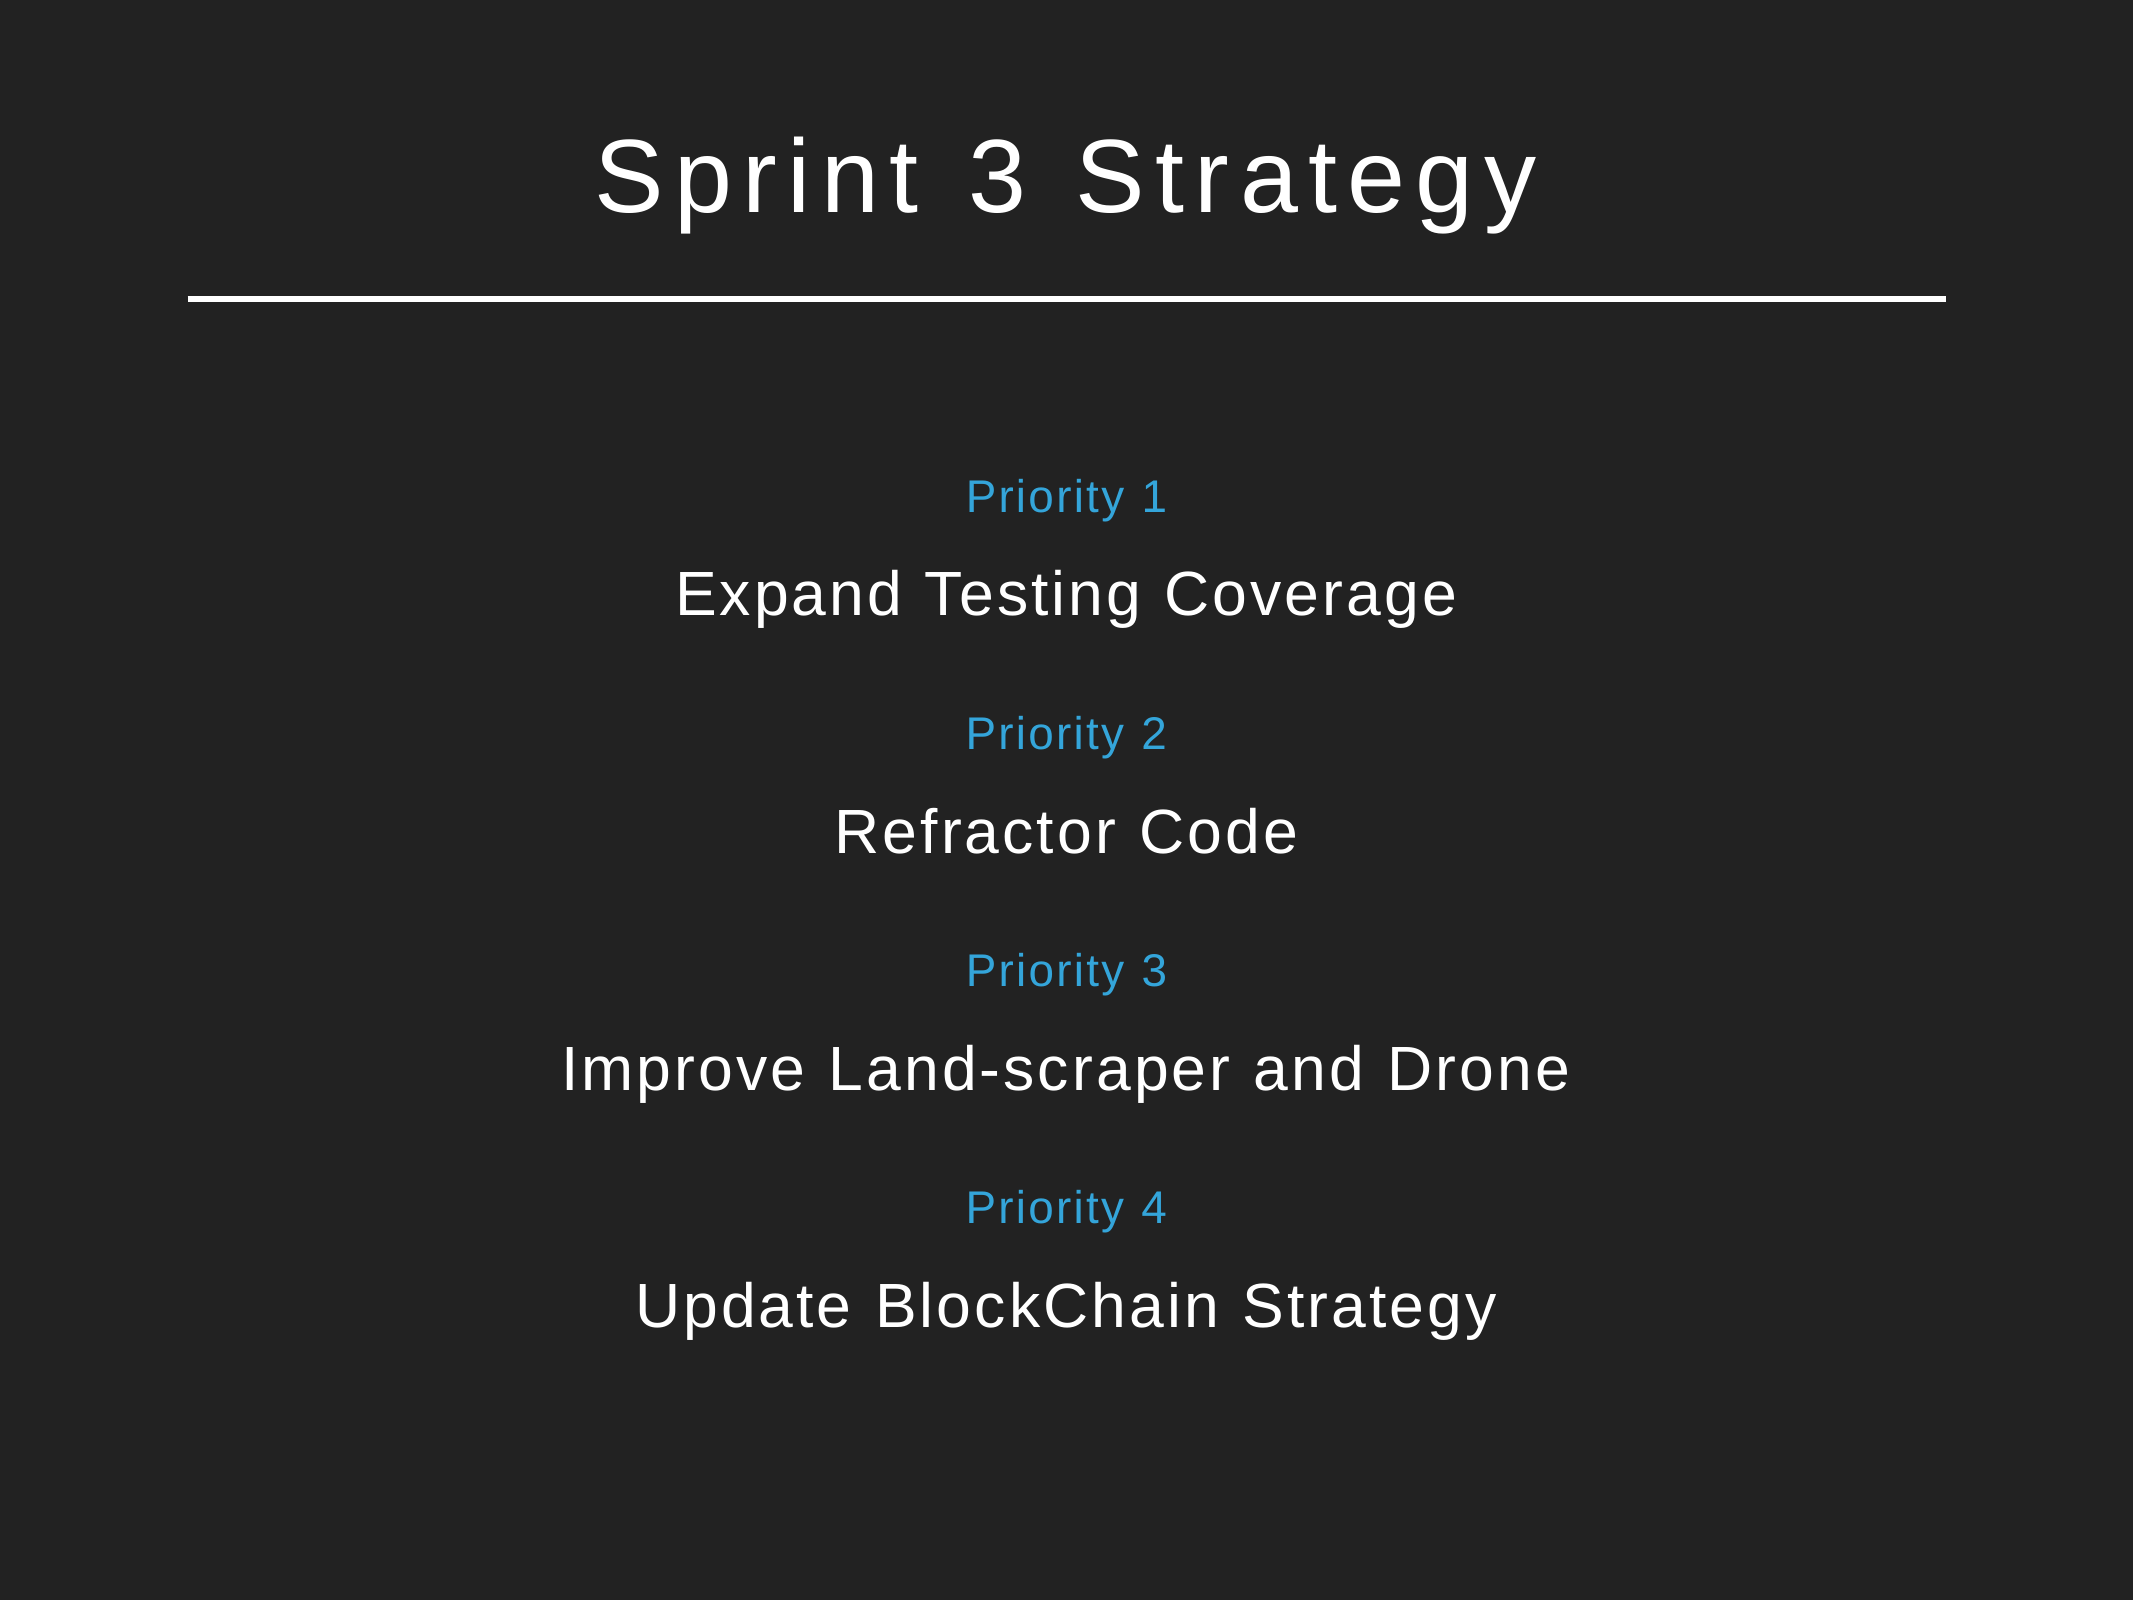

Sprint 3 Strategy

Priority 1
Expand Testing Coverage
Priority 2
Refractor Code
Priority 3
Improve Land-scraper and Drone
Priority 4
Update BlockChain Strategy